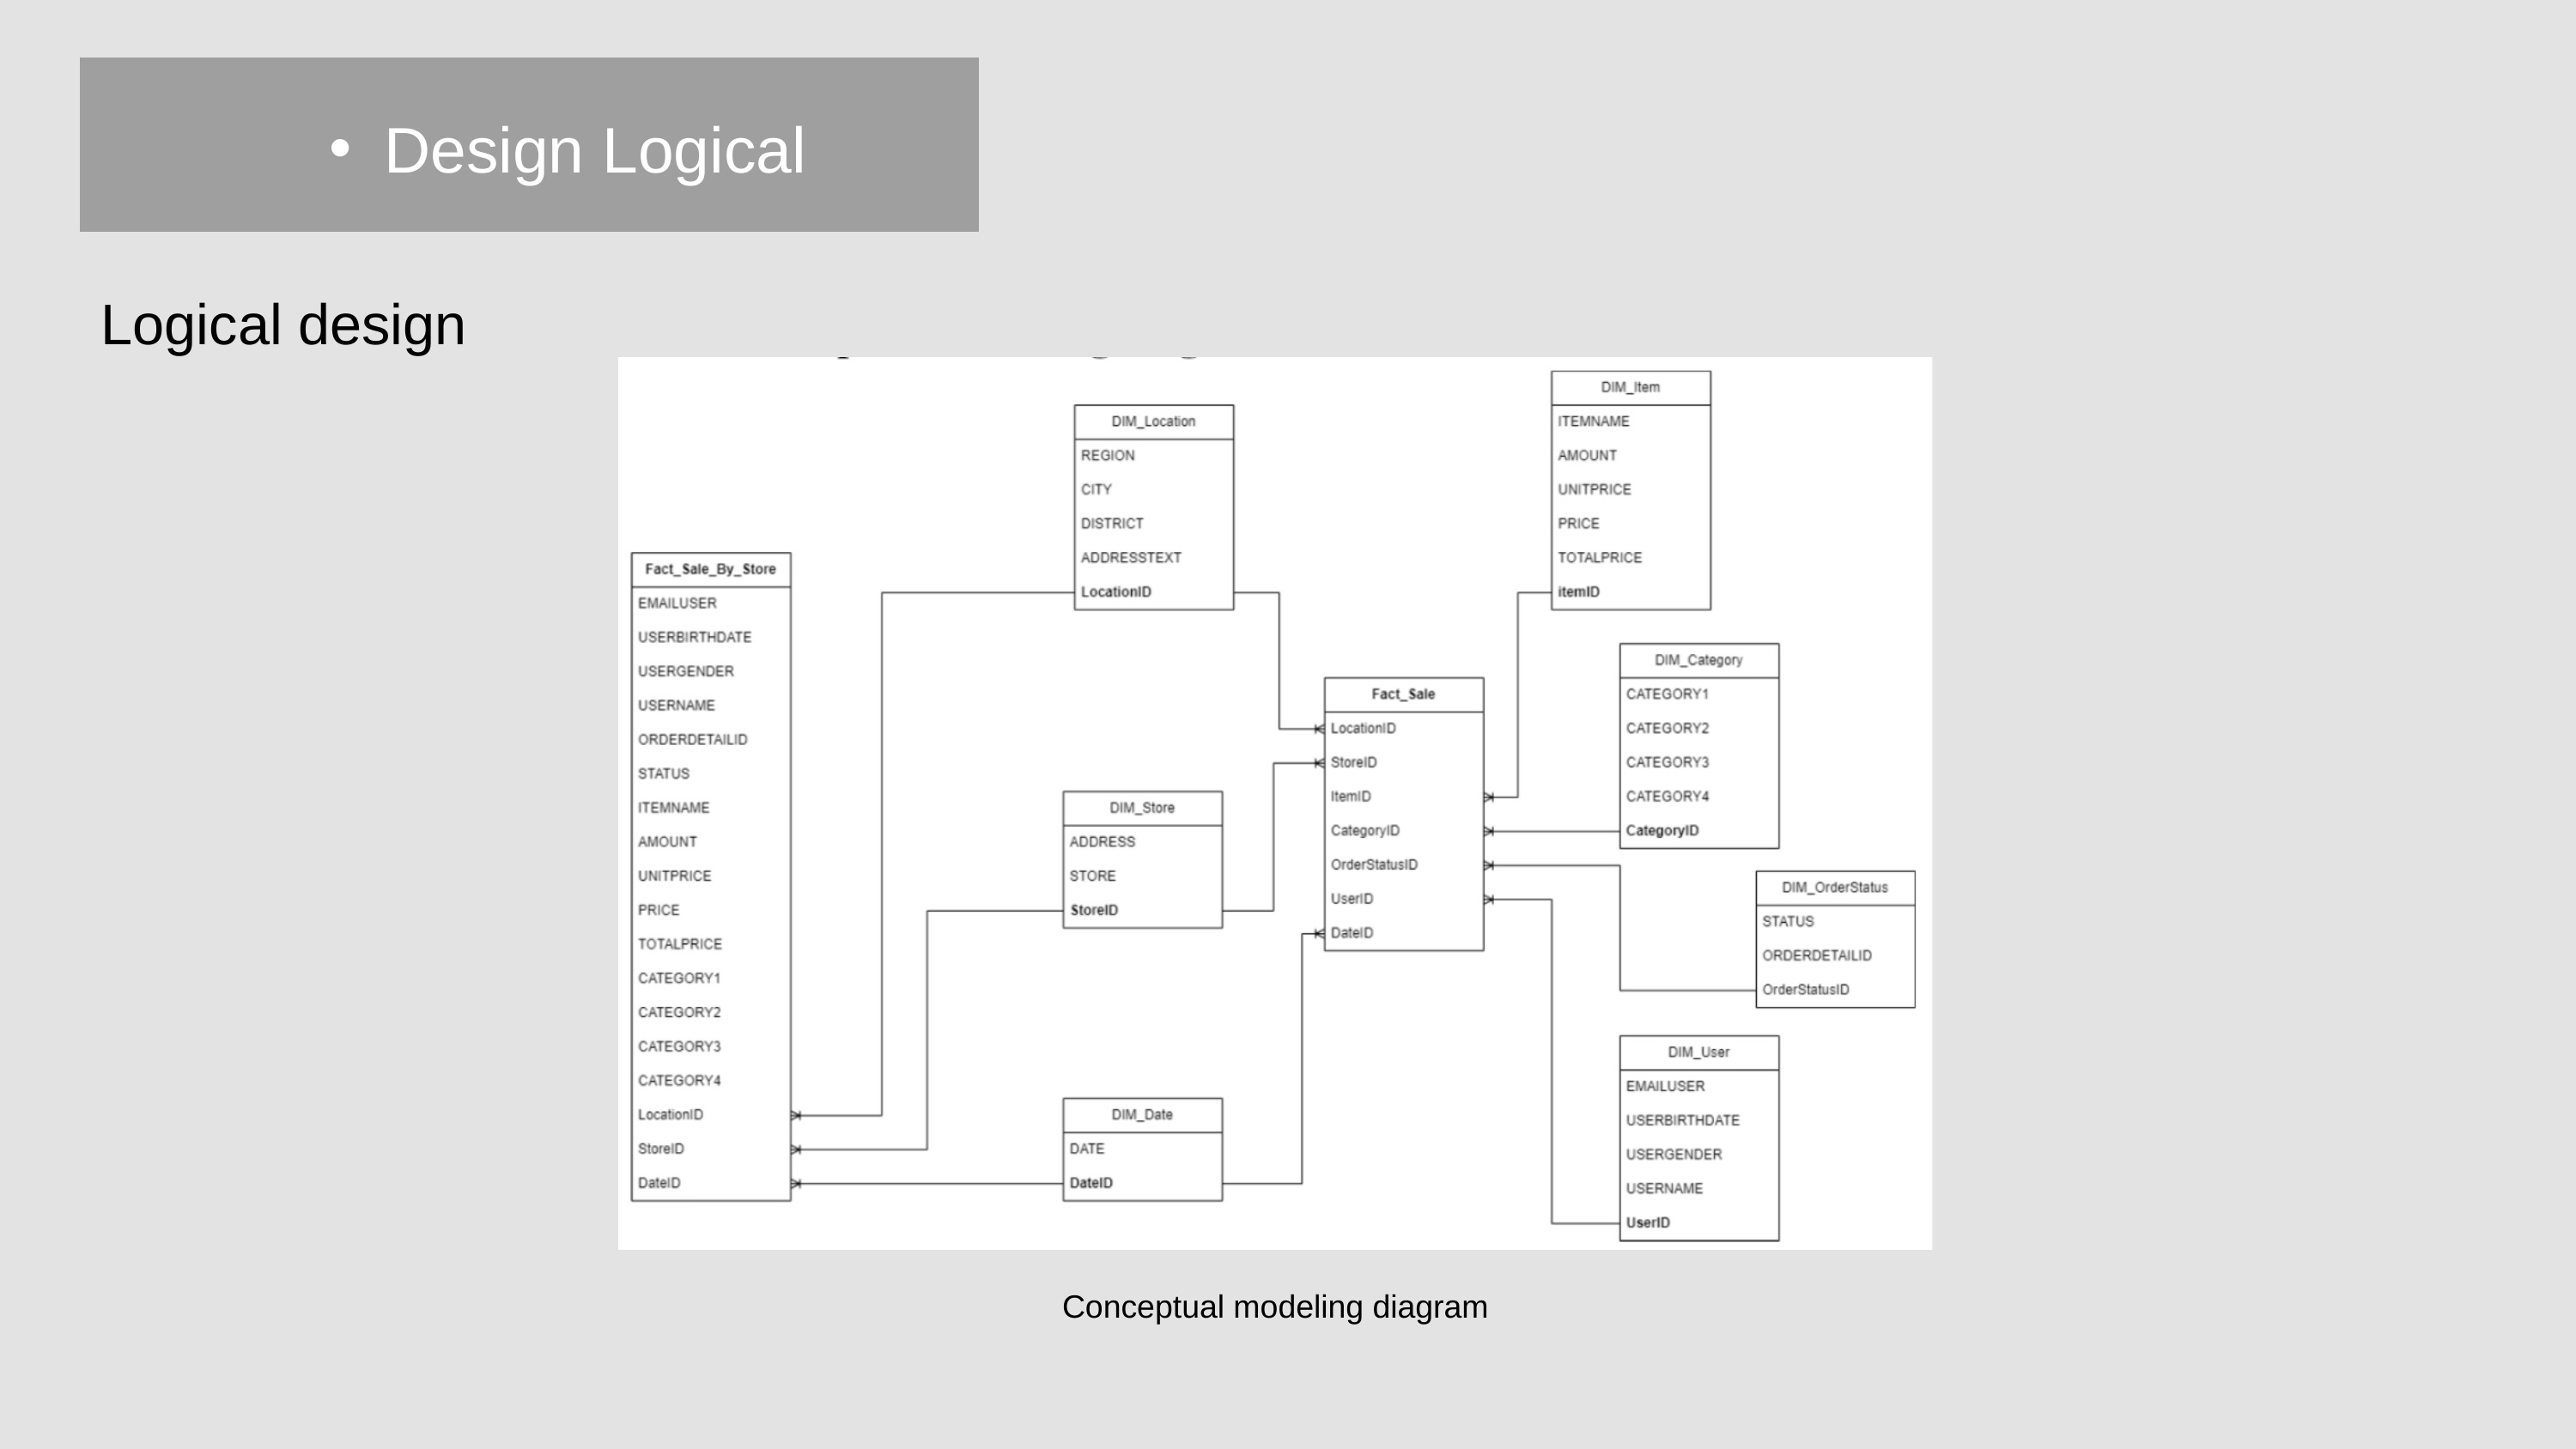

Design Logical
Logical design

Conceptual modeling diagram